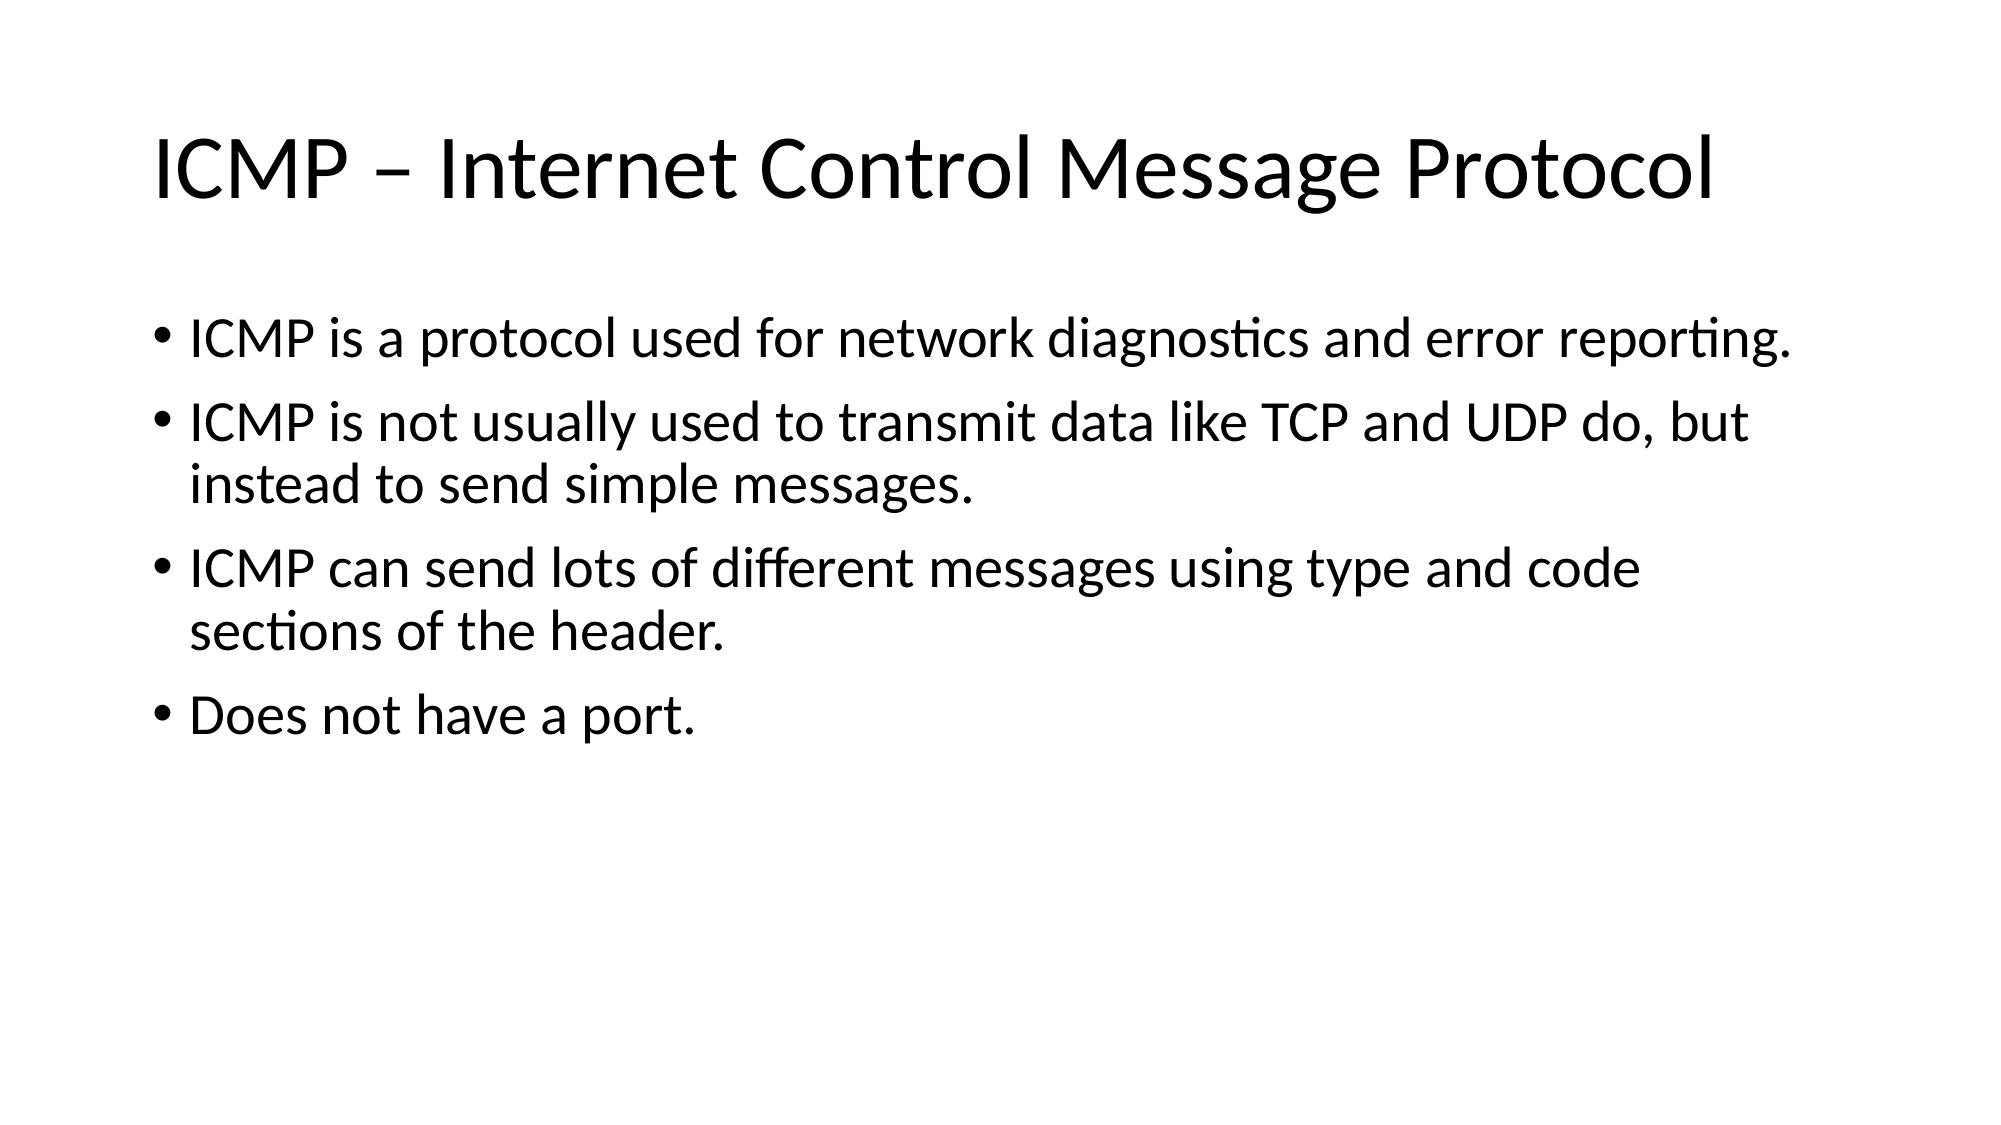

# ICMP – Internet Control Message Protocol
ICMP is a protocol used for network diagnostics and error reporting.
ICMP is not usually used to transmit data like TCP and UDP do, but instead to send simple messages.
ICMP can send lots of different messages using type and code sections of the header.
Does not have a port.